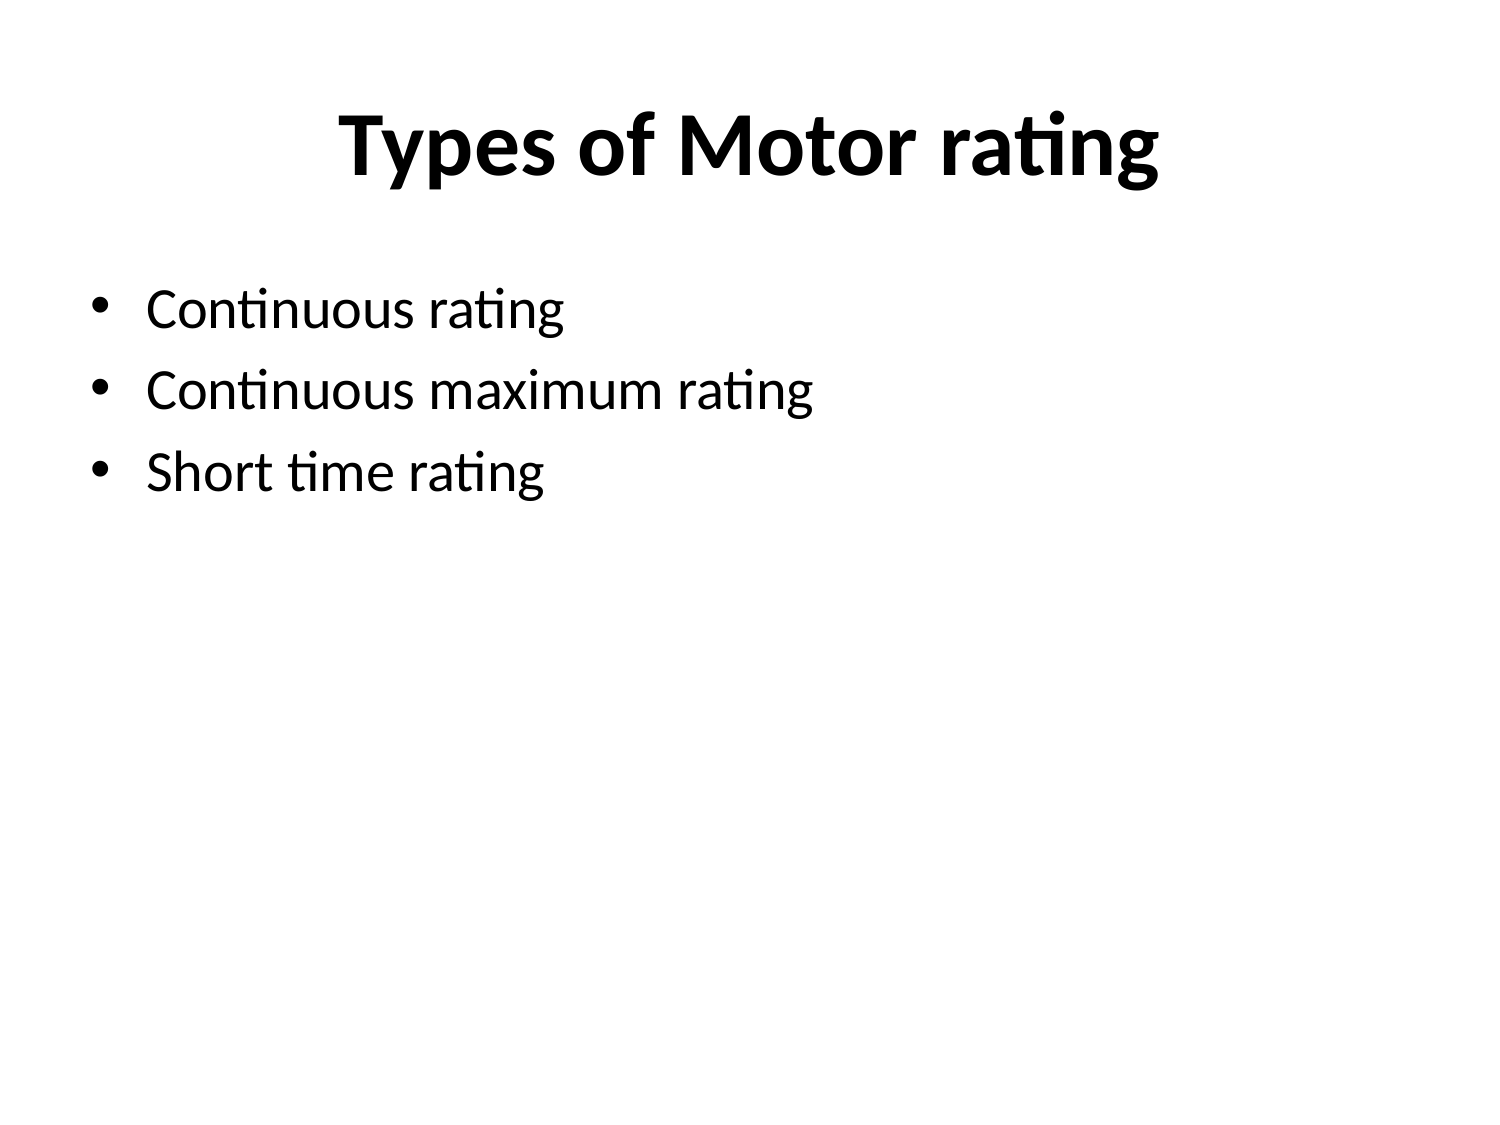

# Types of Motor rating
Continuous rating
Continuous maximum rating
Short time rating